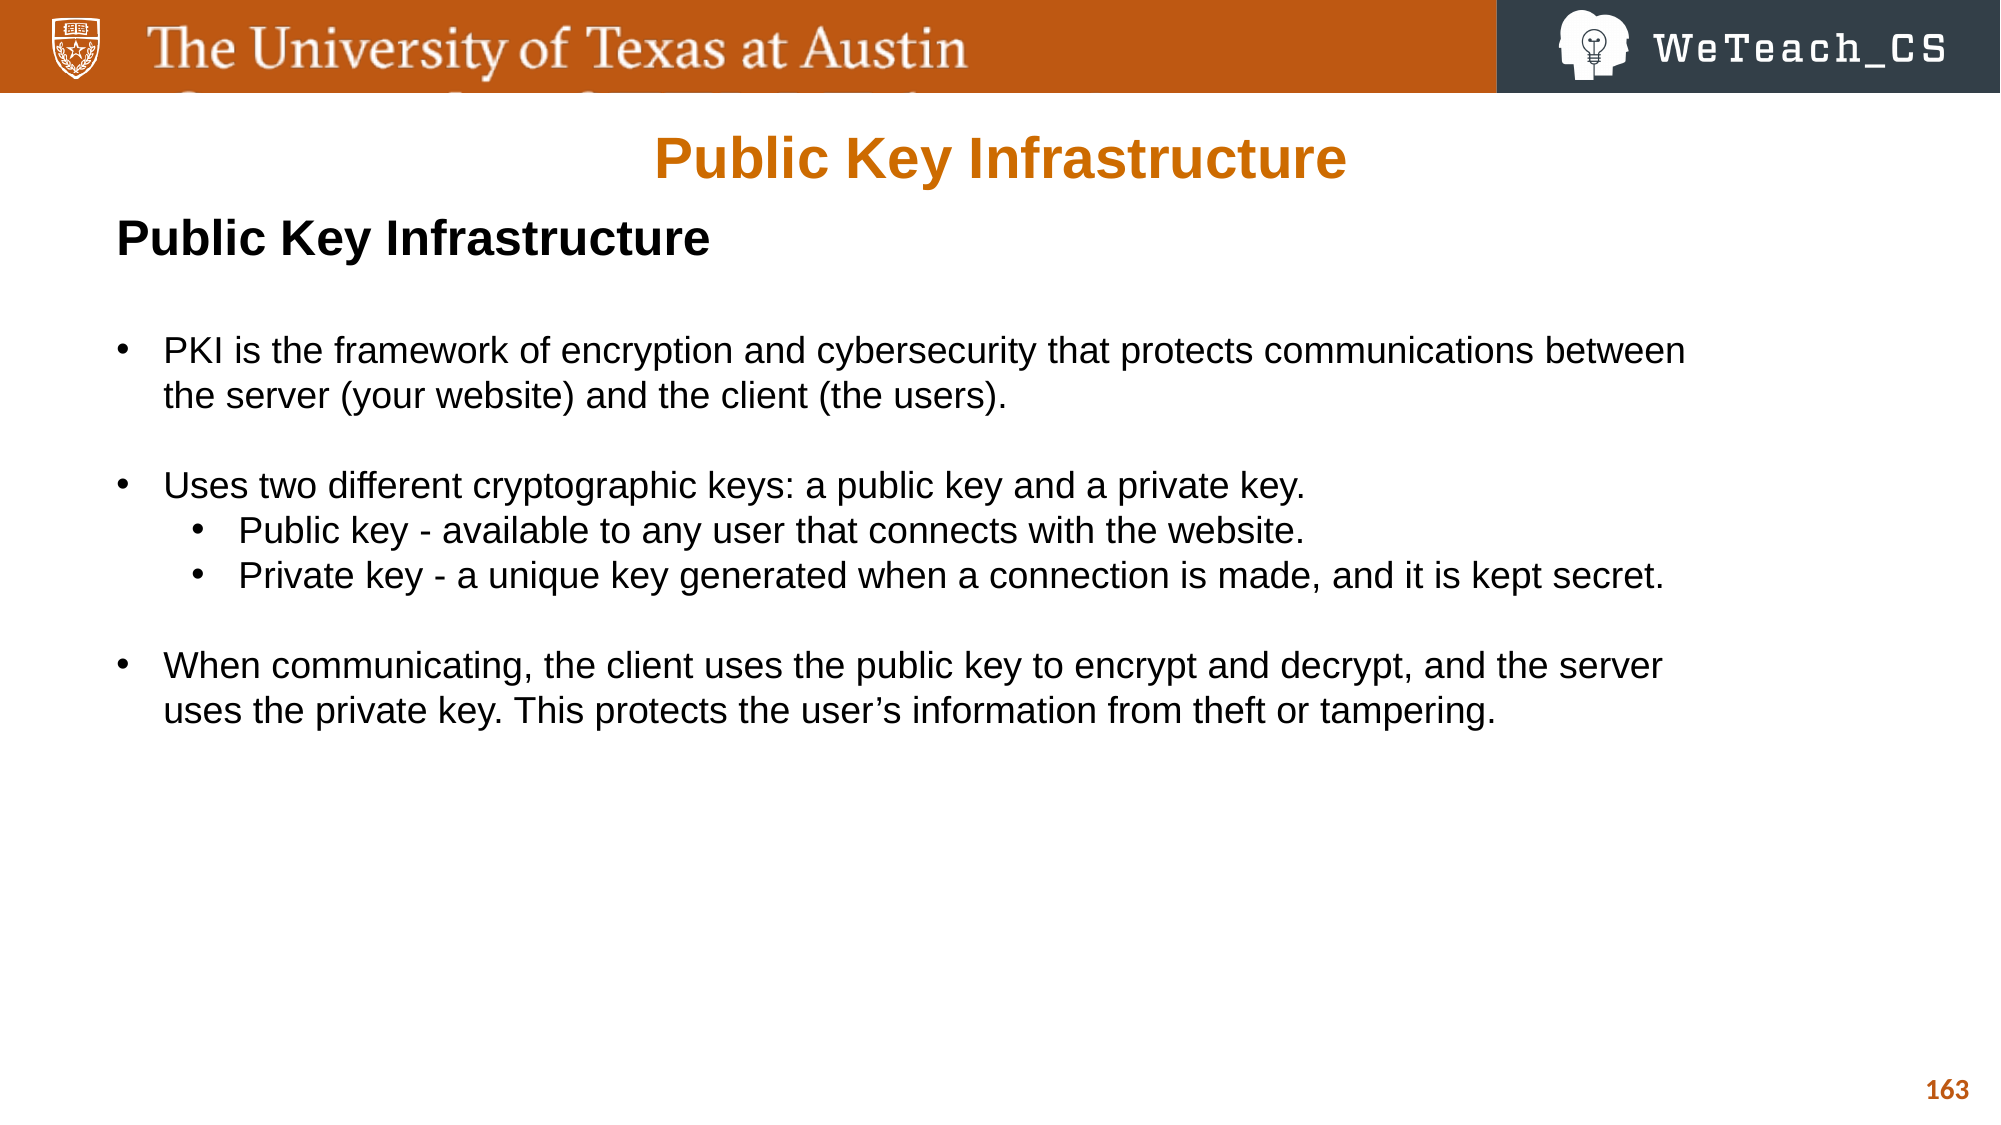

Public Key Infrastructure
Public Key Infrastructure

PKI is the framework of encryption and cybersecurity that protects communications between the server (your website) and the client (the users).

Uses two different cryptographic keys: a public key and a private key.
Public key - available to any user that connects with the website.
Private key - a unique key generated when a connection is made, and it is kept secret.

When communicating, the client uses the public key to encrypt and decrypt, and the server uses the private key. This protects the user’s information from theft or tampering.